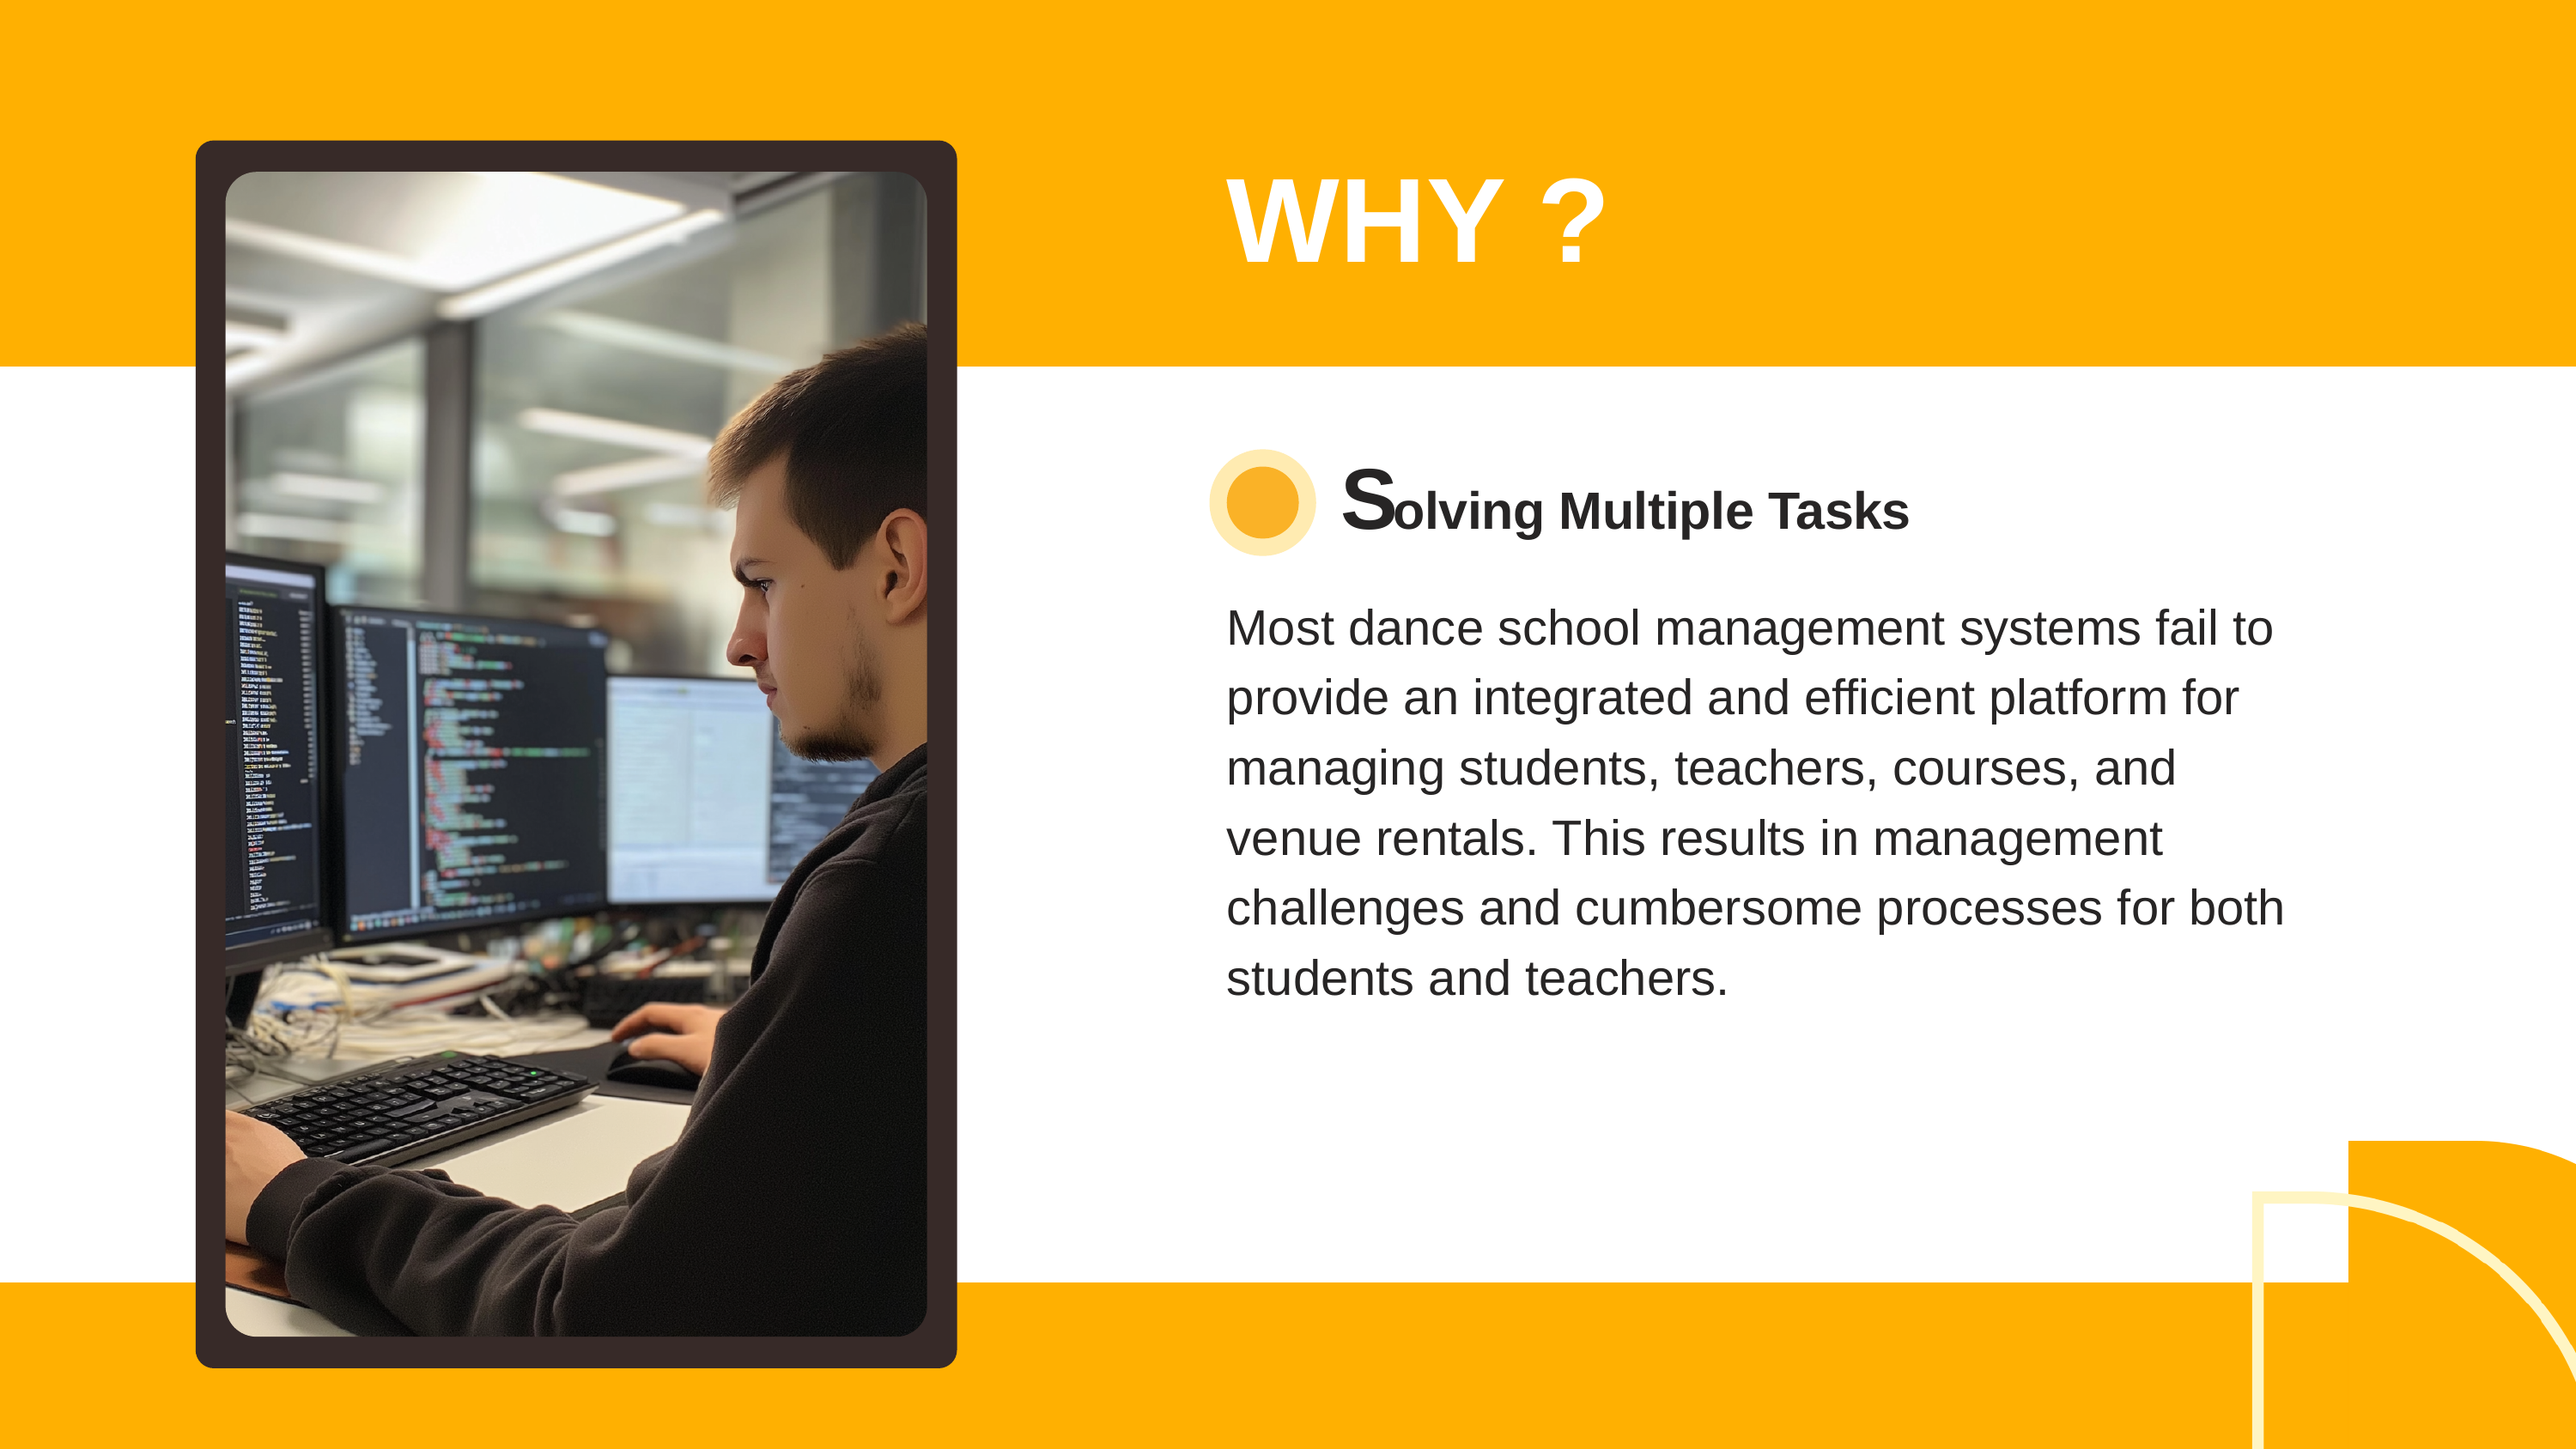

WHY ?

S

olving Multiple Tasks
Most dance school management systems fail to provide an integrated and efficient platform for managing students, teachers, courses, and venue rentals. This results in management challenges and cumbersome processes for both students and teachers.